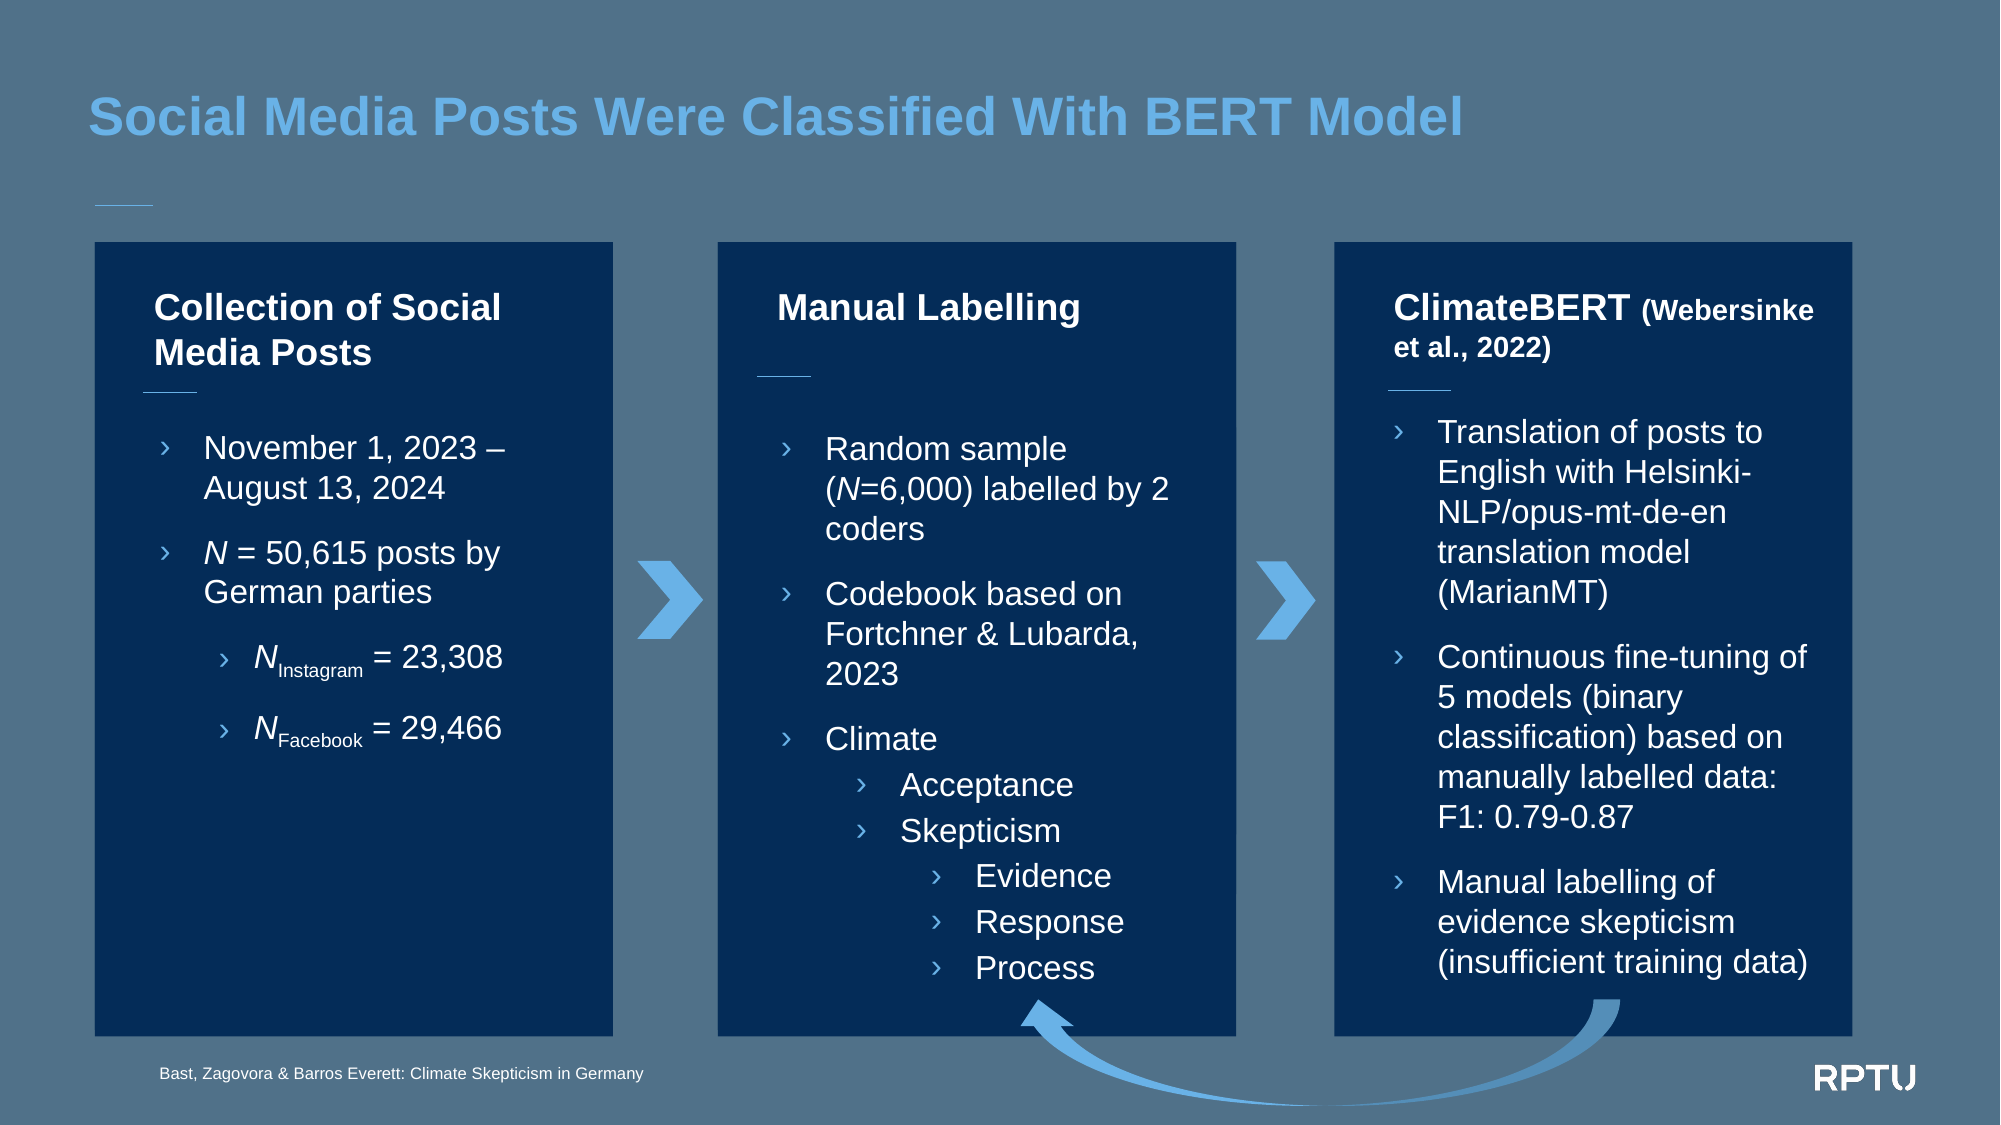

# Social Media Posts Were Classified With BERT Model

Manual Labelling
Random sample (N=6,000) labelled by 2 coders
Codebook based on Fortchner & Lubarda, 2023
Climate
Acceptance
Skepticism
Evidence
Response
Process

Collection of Social Media Posts
November 1, 2023 – August 13, 2024
N = 50,615 posts by German parties
NInstagram = 23,308
NFacebook = 29,466

ClimateBERT (Webersinke et al., 2022)
Translation of posts to English with Helsinki-NLP/opus-mt-de-en translation model (MarianMT)
Continuous fine-tuning of 5 models (binary classification) based on manually labelled data:
F1: 0.79-0.87
Manual labelling of evidence skepticism (insufficient training data)

16
16
Bast, Zagovora & Barros Everett: Climate Skepticism in Germany